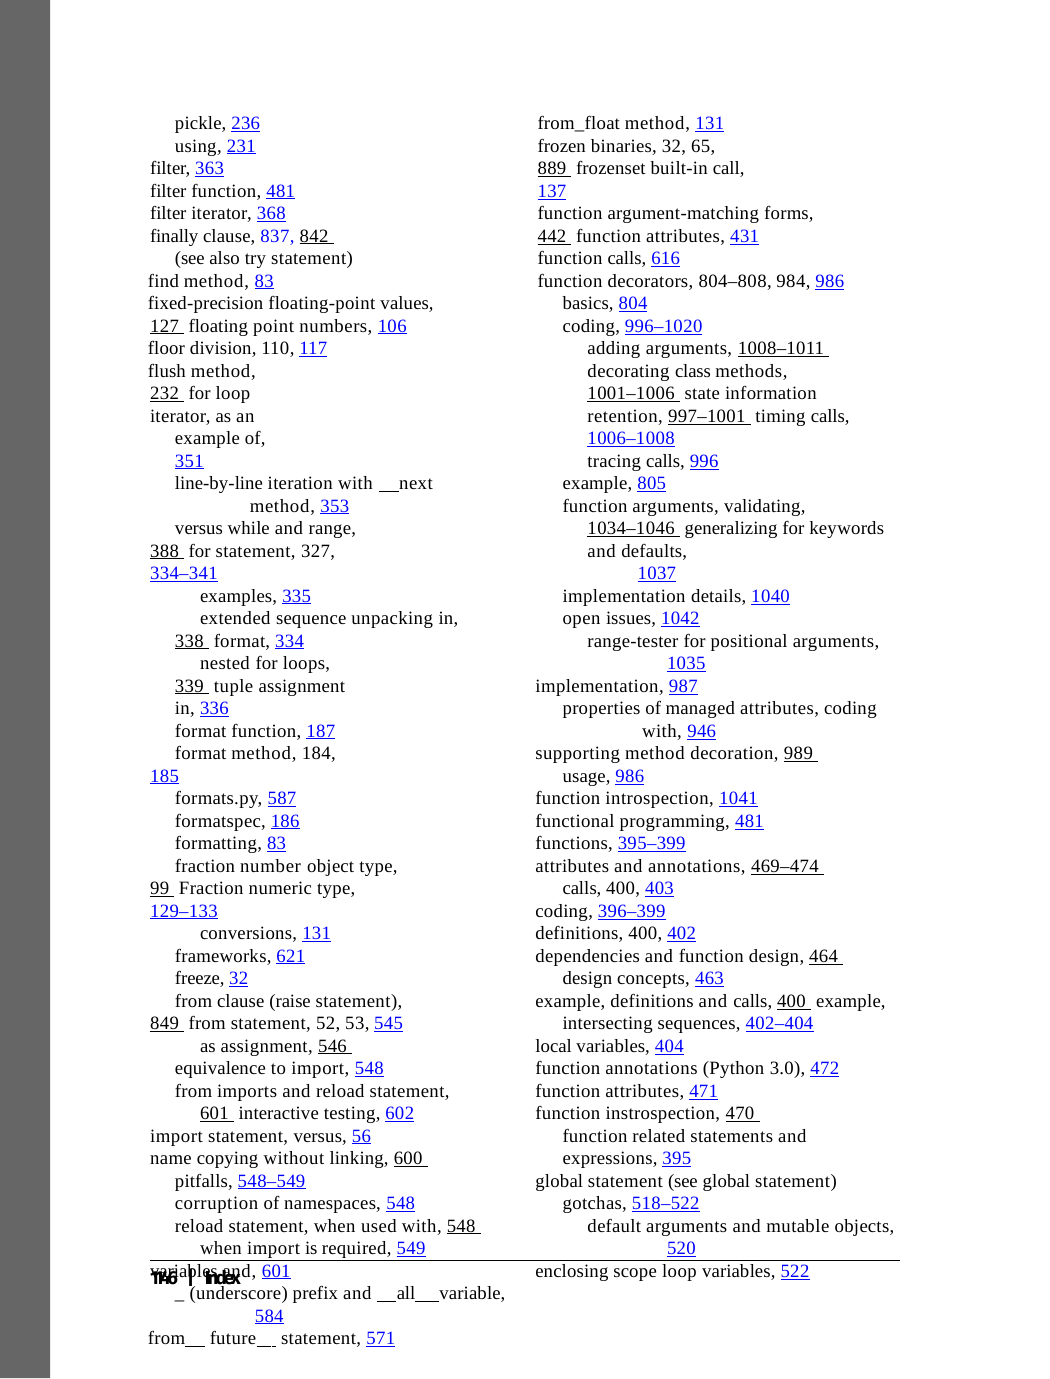

pickle, 236
using, 231
filter, 363
filter function, 481
filter iterator, 368
finally clause, 837, 842  (see also try statement)
find method, 83
fixed-precision floating-point values, 127  floating point numbers, 106
floor division, 110, 117
flush method, 232  for loop
iterator, as an example of, 351
line-by-line iteration with     next  method, 353
versus while and range, 388  for statement, 327, 334–341
examples, 335
extended sequence unpacking in, 338  format, 334
nested for loops, 339  tuple assignment in, 336
format function, 187
format method, 184, 185
formats.py, 587
formatspec, 186
formatting, 83
fraction number object type, 99  Fraction numeric type, 129–133
conversions, 131
frameworks, 621
freeze, 32
from clause (raise statement), 849  from statement, 52, 53, 545
as assignment, 546  equivalence to import, 548
from imports and reload statement, 601  interactive testing, 602
import statement, versus, 56
name copying without linking, 600  pitfalls, 548–549
corruption of namespaces, 548
reload statement, when used with, 548  when import is required, 549
variables and, 601
_ (underscore) prefix and     all     variable,  584
from    future    statement, 571
from_float method, 131
frozen binaries, 32, 65, 889  frozenset built-in call, 137
function argument-matching forms, 442  function attributes, 431
function calls, 616
function decorators, 804–808, 984, 986
basics, 804
coding, 996–1020
adding arguments, 1008–1011  decorating class methods, 1001–1006  state information retention, 997–1001  timing calls, 1006–1008
tracing calls, 996
example, 805
function arguments, validating, 1034–1046  generalizing for keywords and defaults,
1037
implementation details, 1040
open issues, 1042
range-tester for positional arguments,  1035
implementation, 987
properties of managed attributes, coding  with, 946
supporting method decoration, 989  usage, 986
function introspection, 1041
functional programming, 481
functions, 395–399
attributes and annotations, 469–474  calls, 400, 403
coding, 396–399
definitions, 400, 402
dependencies and function design, 464  design concepts, 463
example, definitions and calls, 400  example, intersecting sequences, 402–404
local variables, 404
function annotations (Python 3.0), 472
function attributes, 471
function instrospection, 470  function related statements and
expressions, 395
global statement (see global statement)  gotchas, 518–522
default arguments and mutable objects,  520
enclosing scope loop variables, 522

1146  | Index